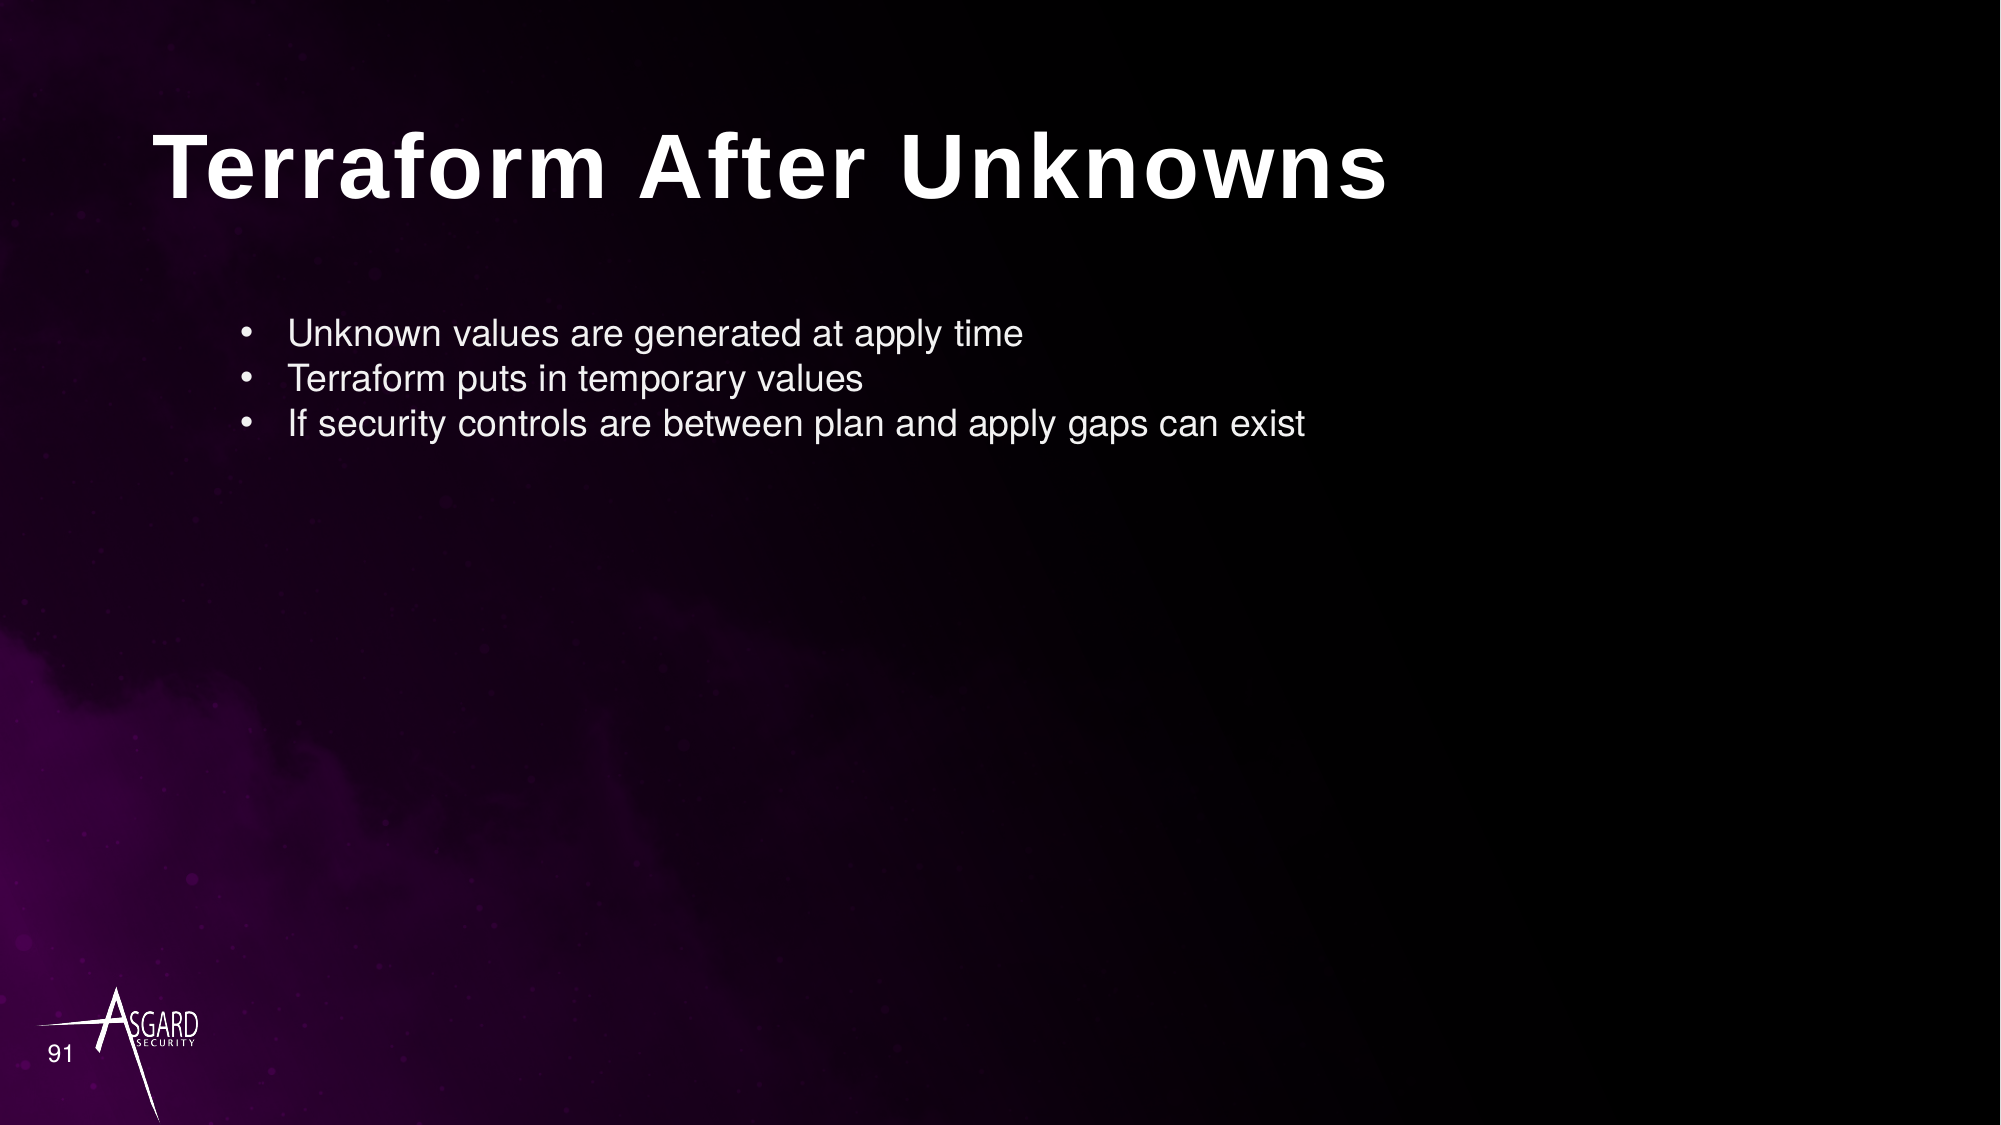

# Terraform After Unknowns
Unknown values are generated at apply time
Terraform puts in temporary values
If security controls are between plan and apply gaps can exist